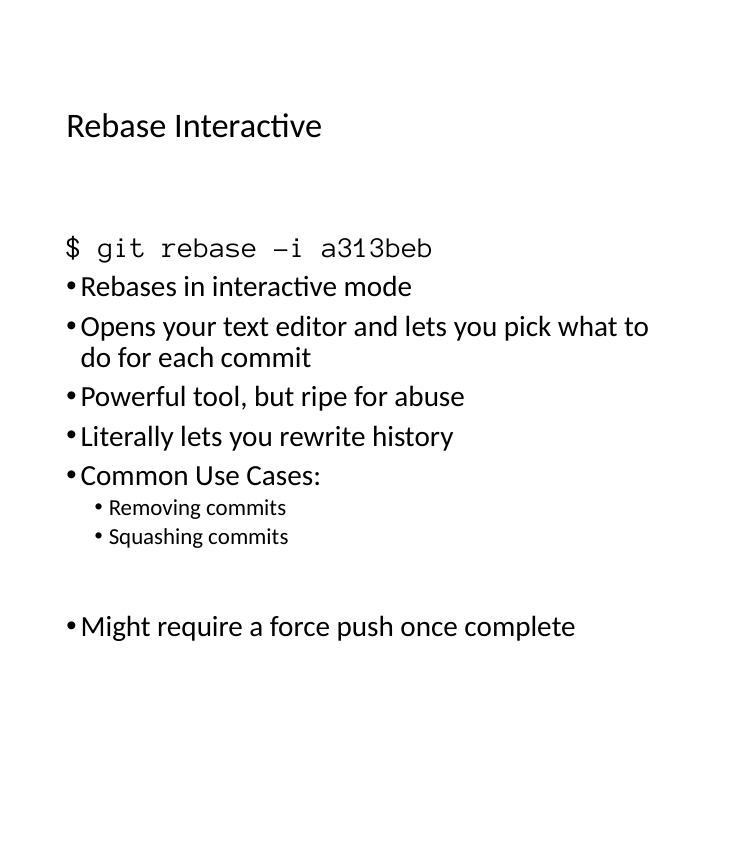

# Rebase Interactive
$ git rebase -i a313beb
Rebases in interactive mode
Opens your text editor and lets you pick what to do for each commit
Powerful tool, but ripe for abuse
Literally lets you rewrite history
Common Use Cases:
Removing commits
Squashing commits

Might require a force push once complete